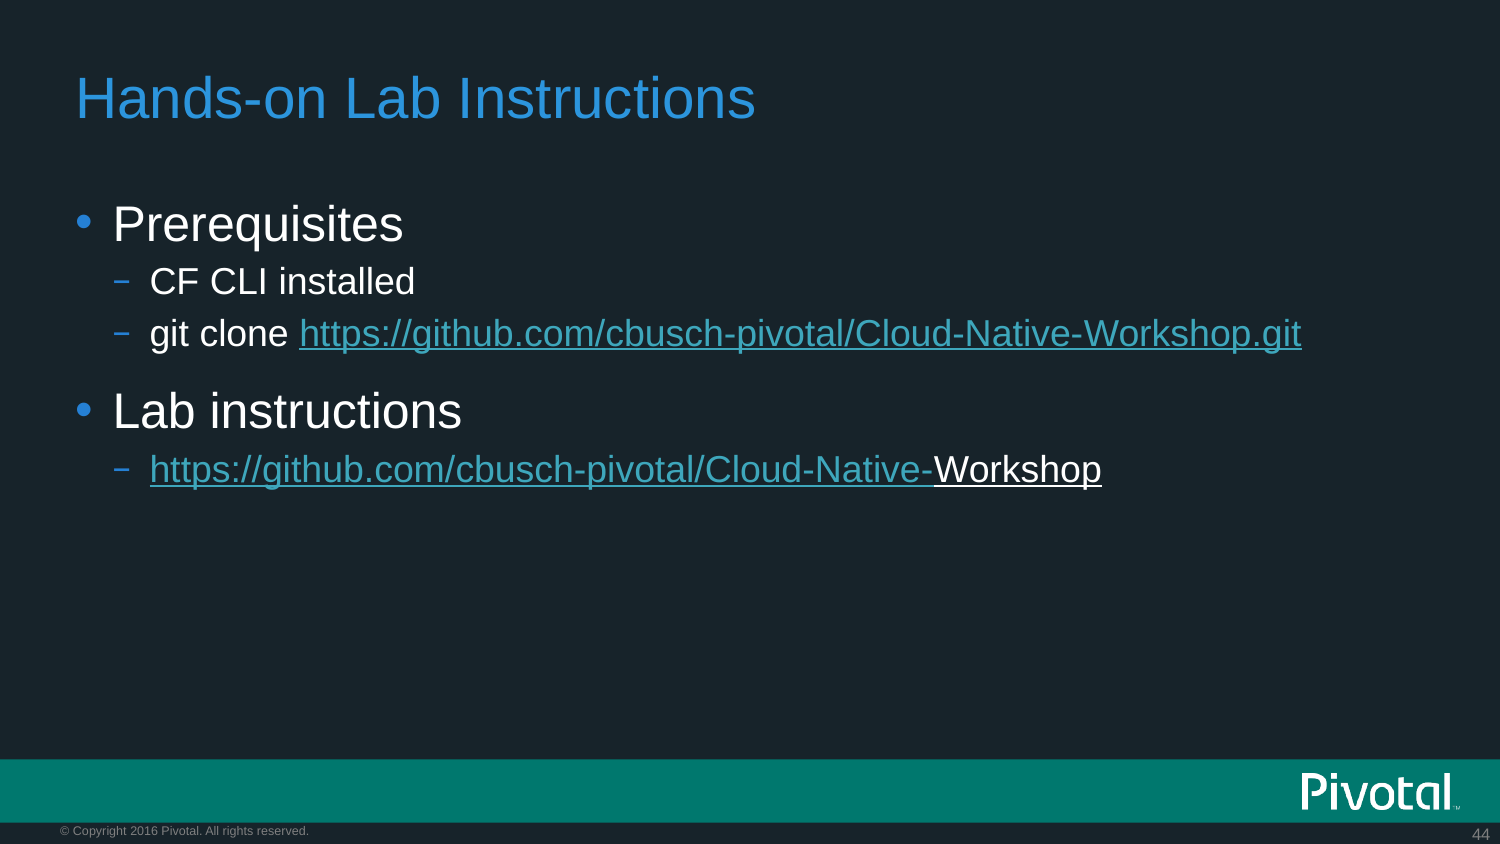

# Hands-on Lab Instructions
Prerequisites
CF CLI installed
git clone https://github.com/cbusch-pivotal/Cloud-Native-Workshop.git
Lab instructions
https://github.com/cbusch-pivotal/Cloud-Native-Workshop